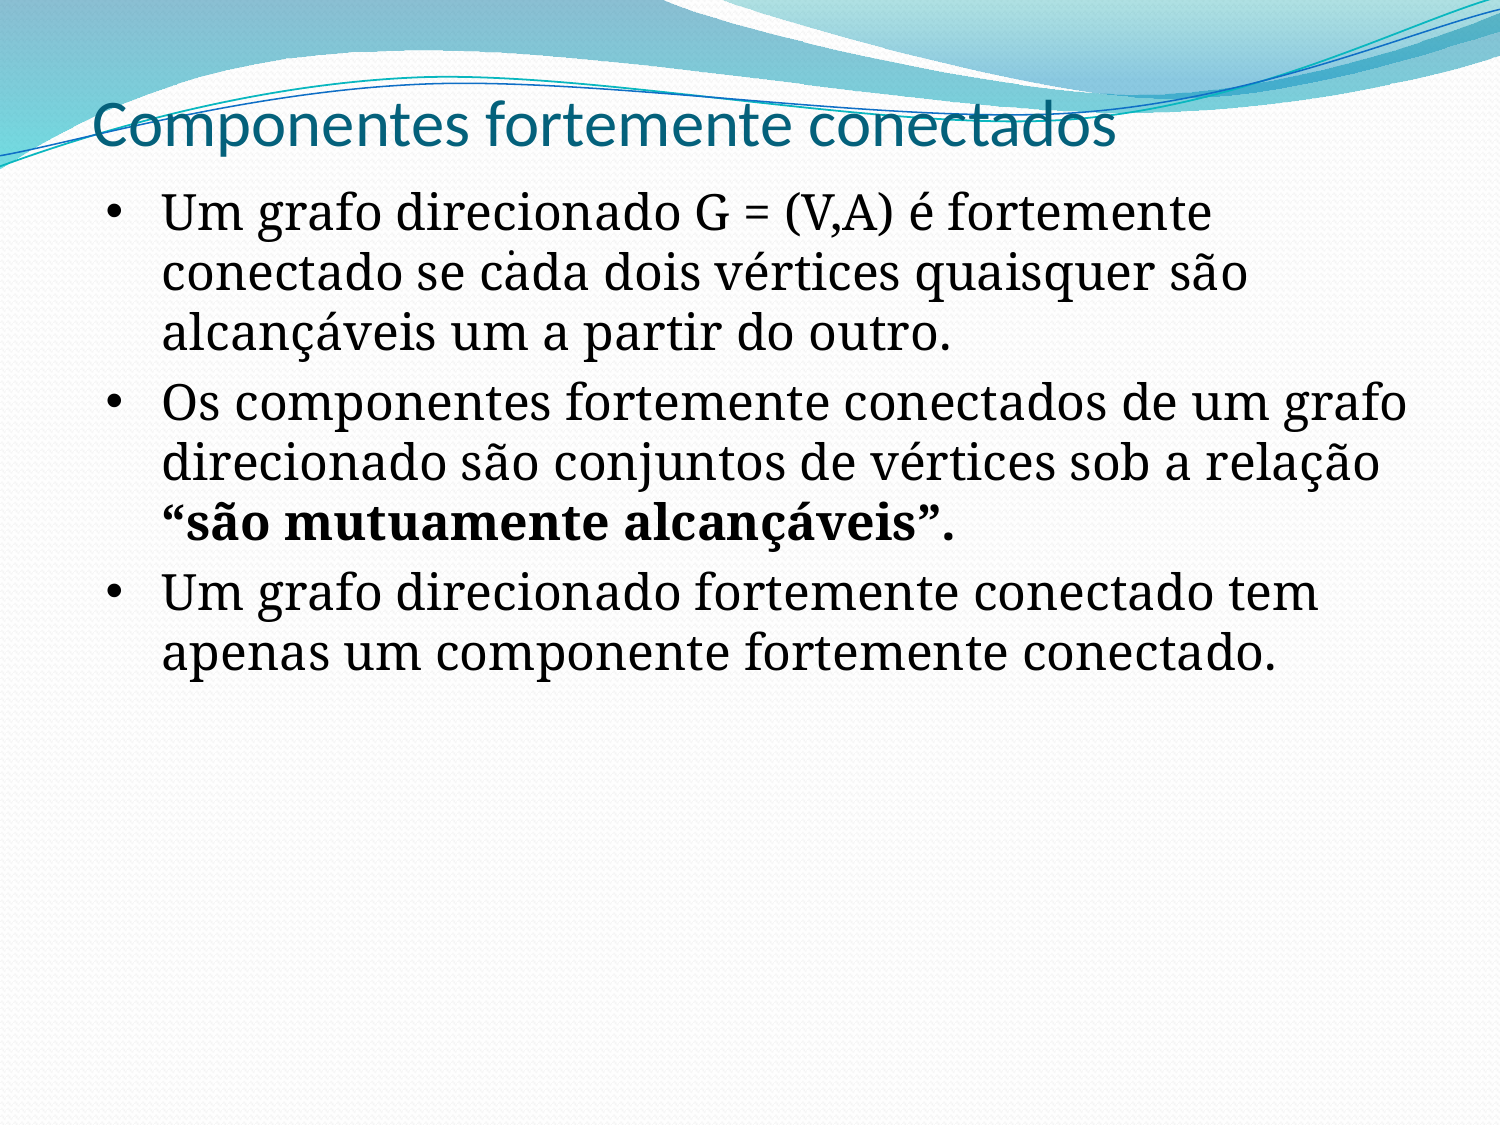

# Componentes fortemente conectados
Um grafo direcionado G = (V,A) é fortemente conectado se cada dois vértices quaisquer são alcançáveis um a partir do outro.
Os componentes fortemente conectados de um grafo direcionado são conjuntos de vértices sob a relação “são mutuamente alcançáveis”.
Um grafo direcionado fortemente conectado tem apenas um componente fortemente conectado.
.